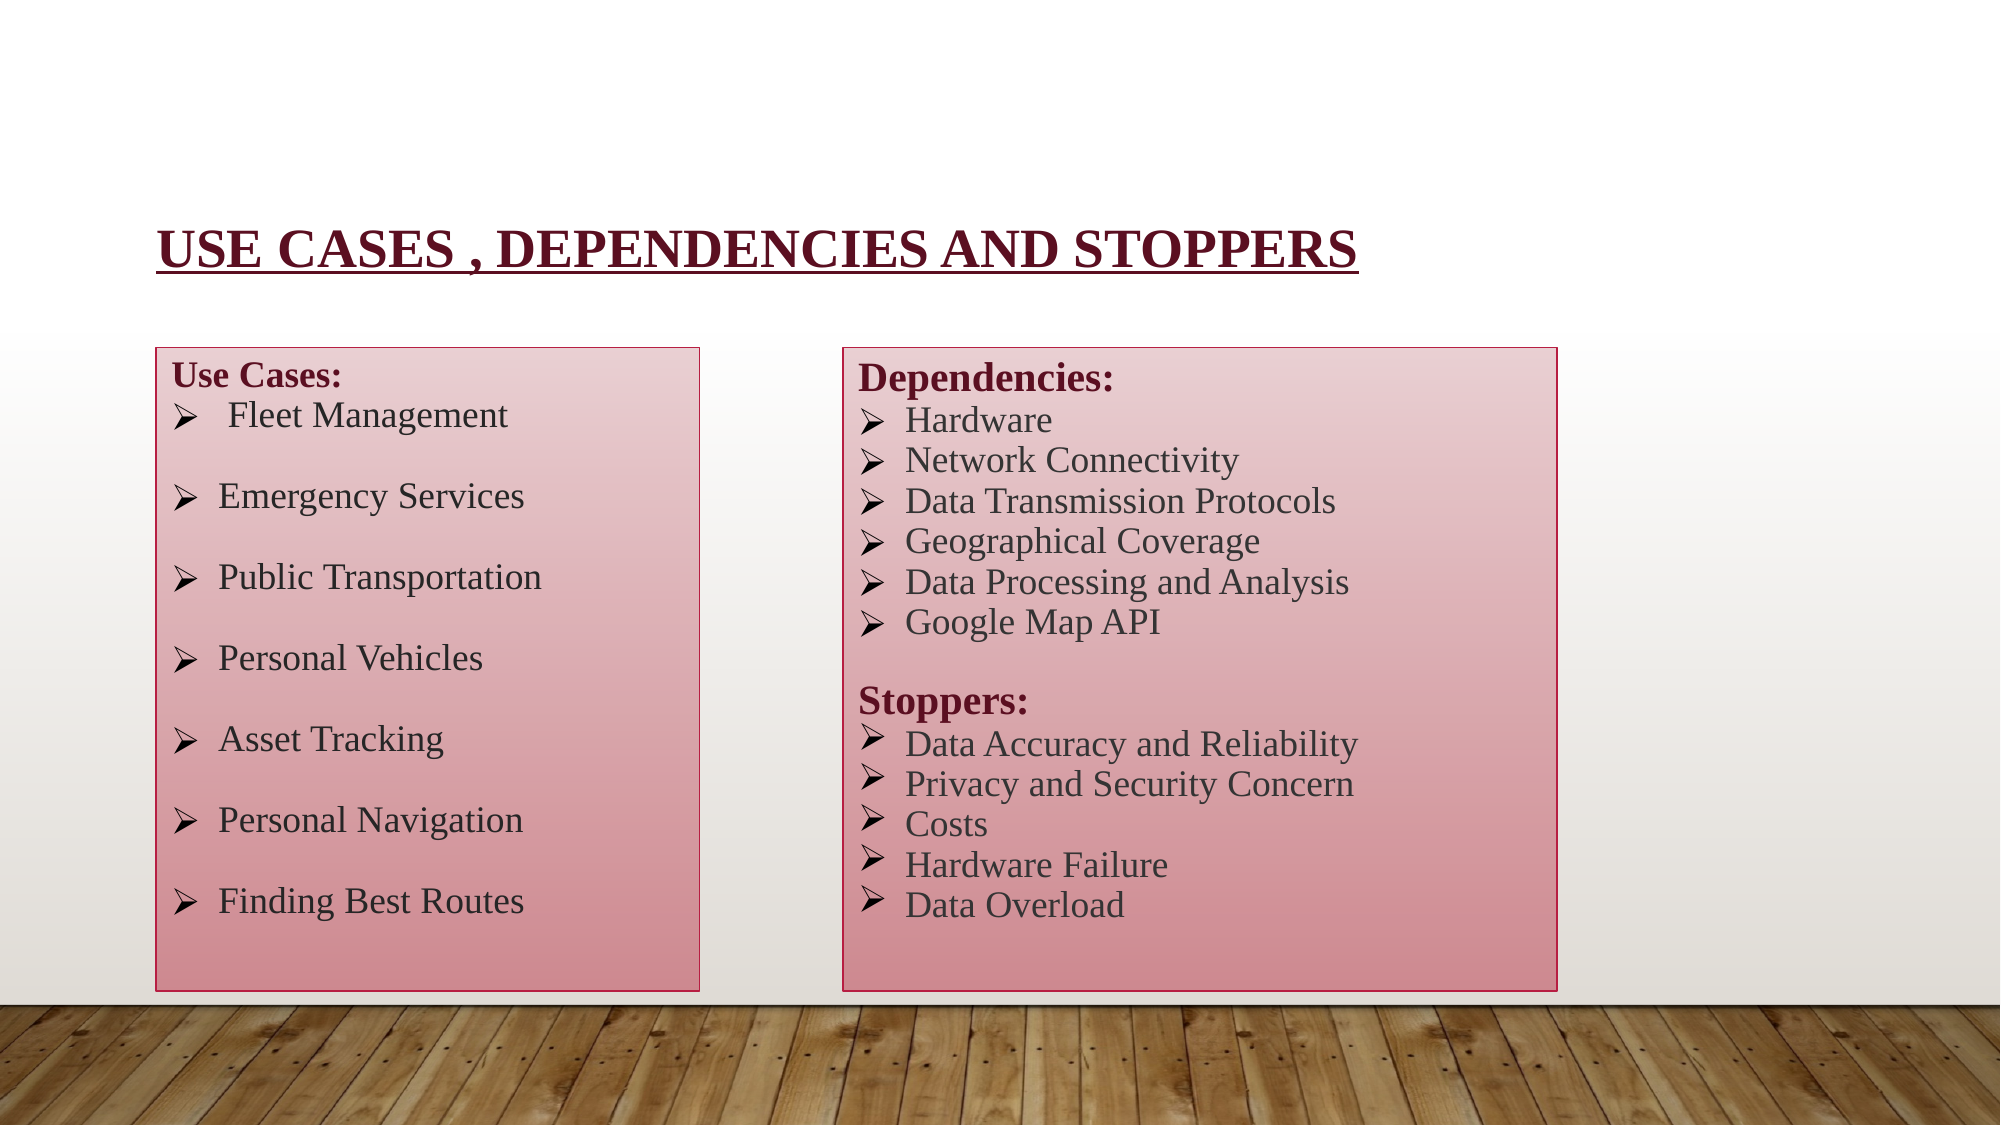

# Use Cases , Dependencies and Stoppers
Use Cases:
 Fleet Management

Emergency Services

Public Transportation

Personal Vehicles

Asset Tracking

Personal Navigation

Finding Best Routes
Dependencies:
Hardware
Network Connectivity
Data Transmission Protocols
Geographical Coverage
Data Processing and Analysis
Google Map API

Stoppers:
Data Accuracy and Reliability
Privacy and Security Concern
Costs
Hardware Failure
Data Overload